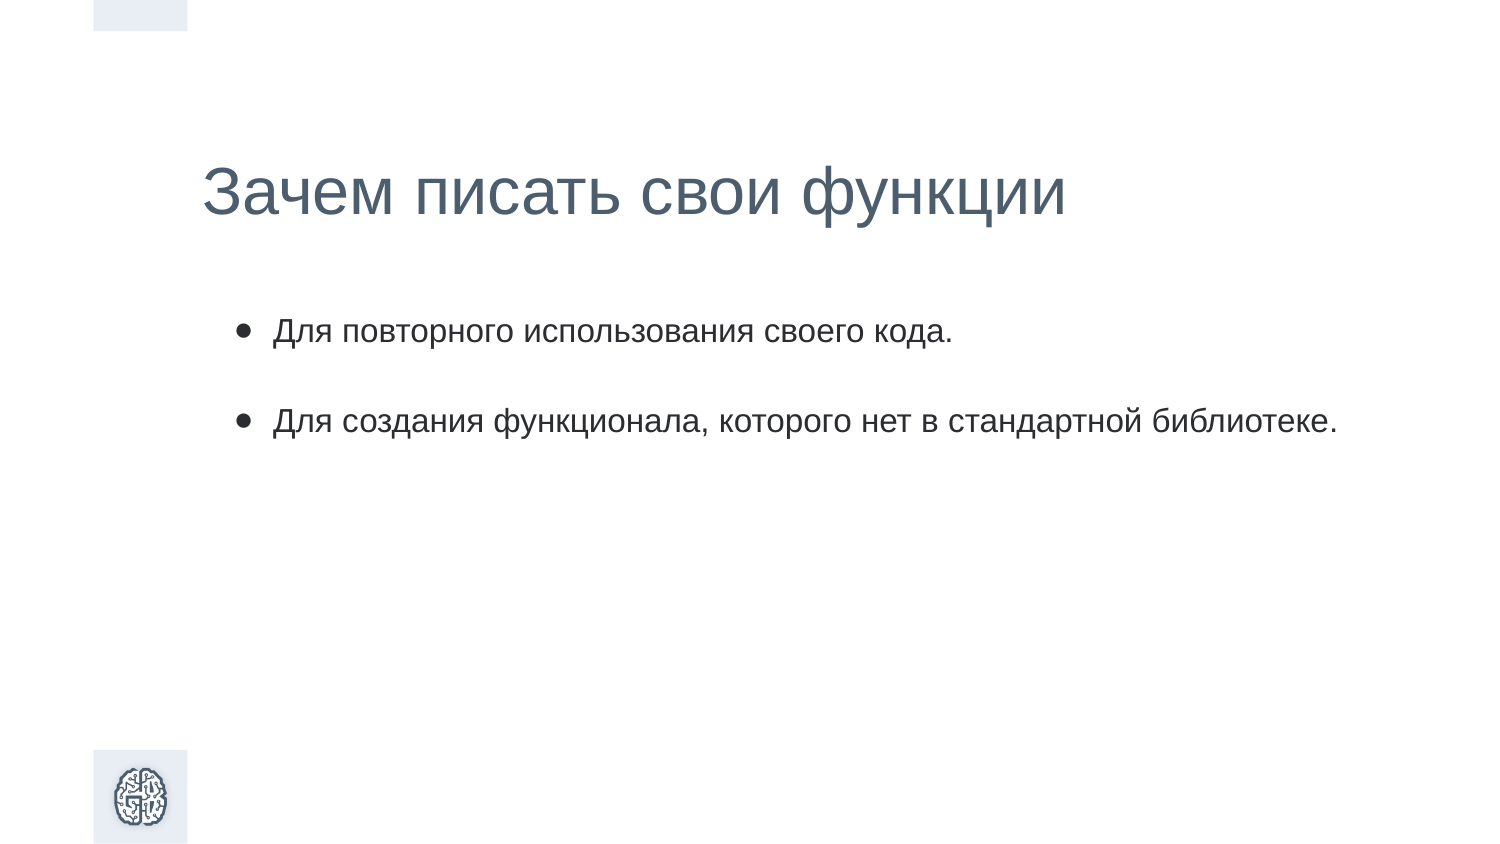

Зачем писать свои функции
Для повторного использования своего кода.
Для создания функционала, которого нет в стандартной библиотеке.